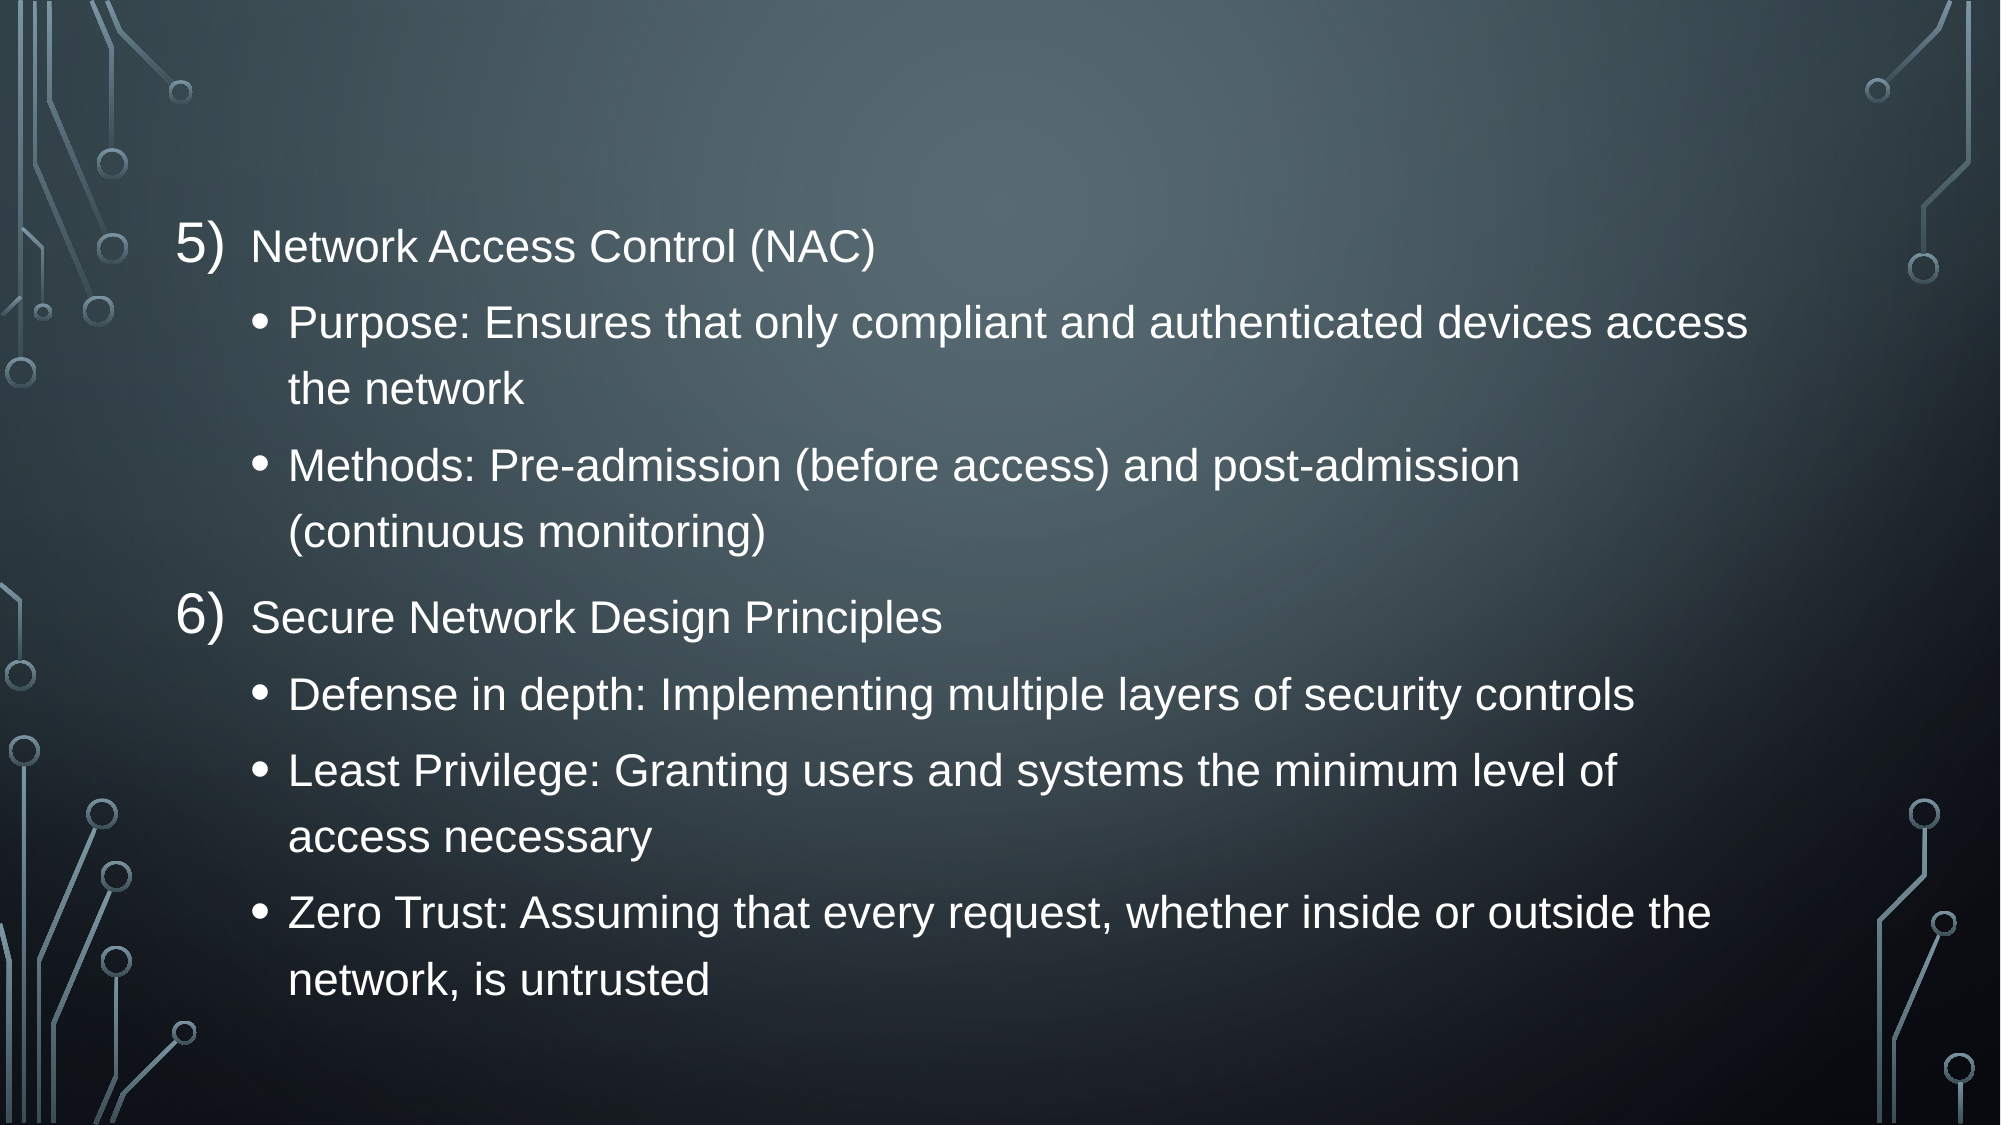

Network Access Control (NAC)
Purpose: Ensures that only compliant and authenticated devices access the network
Methods: Pre-admission (before access) and post-admission (continuous monitoring)
Secure Network Design Principles
Defense in depth: Implementing multiple layers of security controls
Least Privilege: Granting users and systems the minimum level of access necessary
Zero Trust: Assuming that every request, whether inside or outside the network, is untrusted